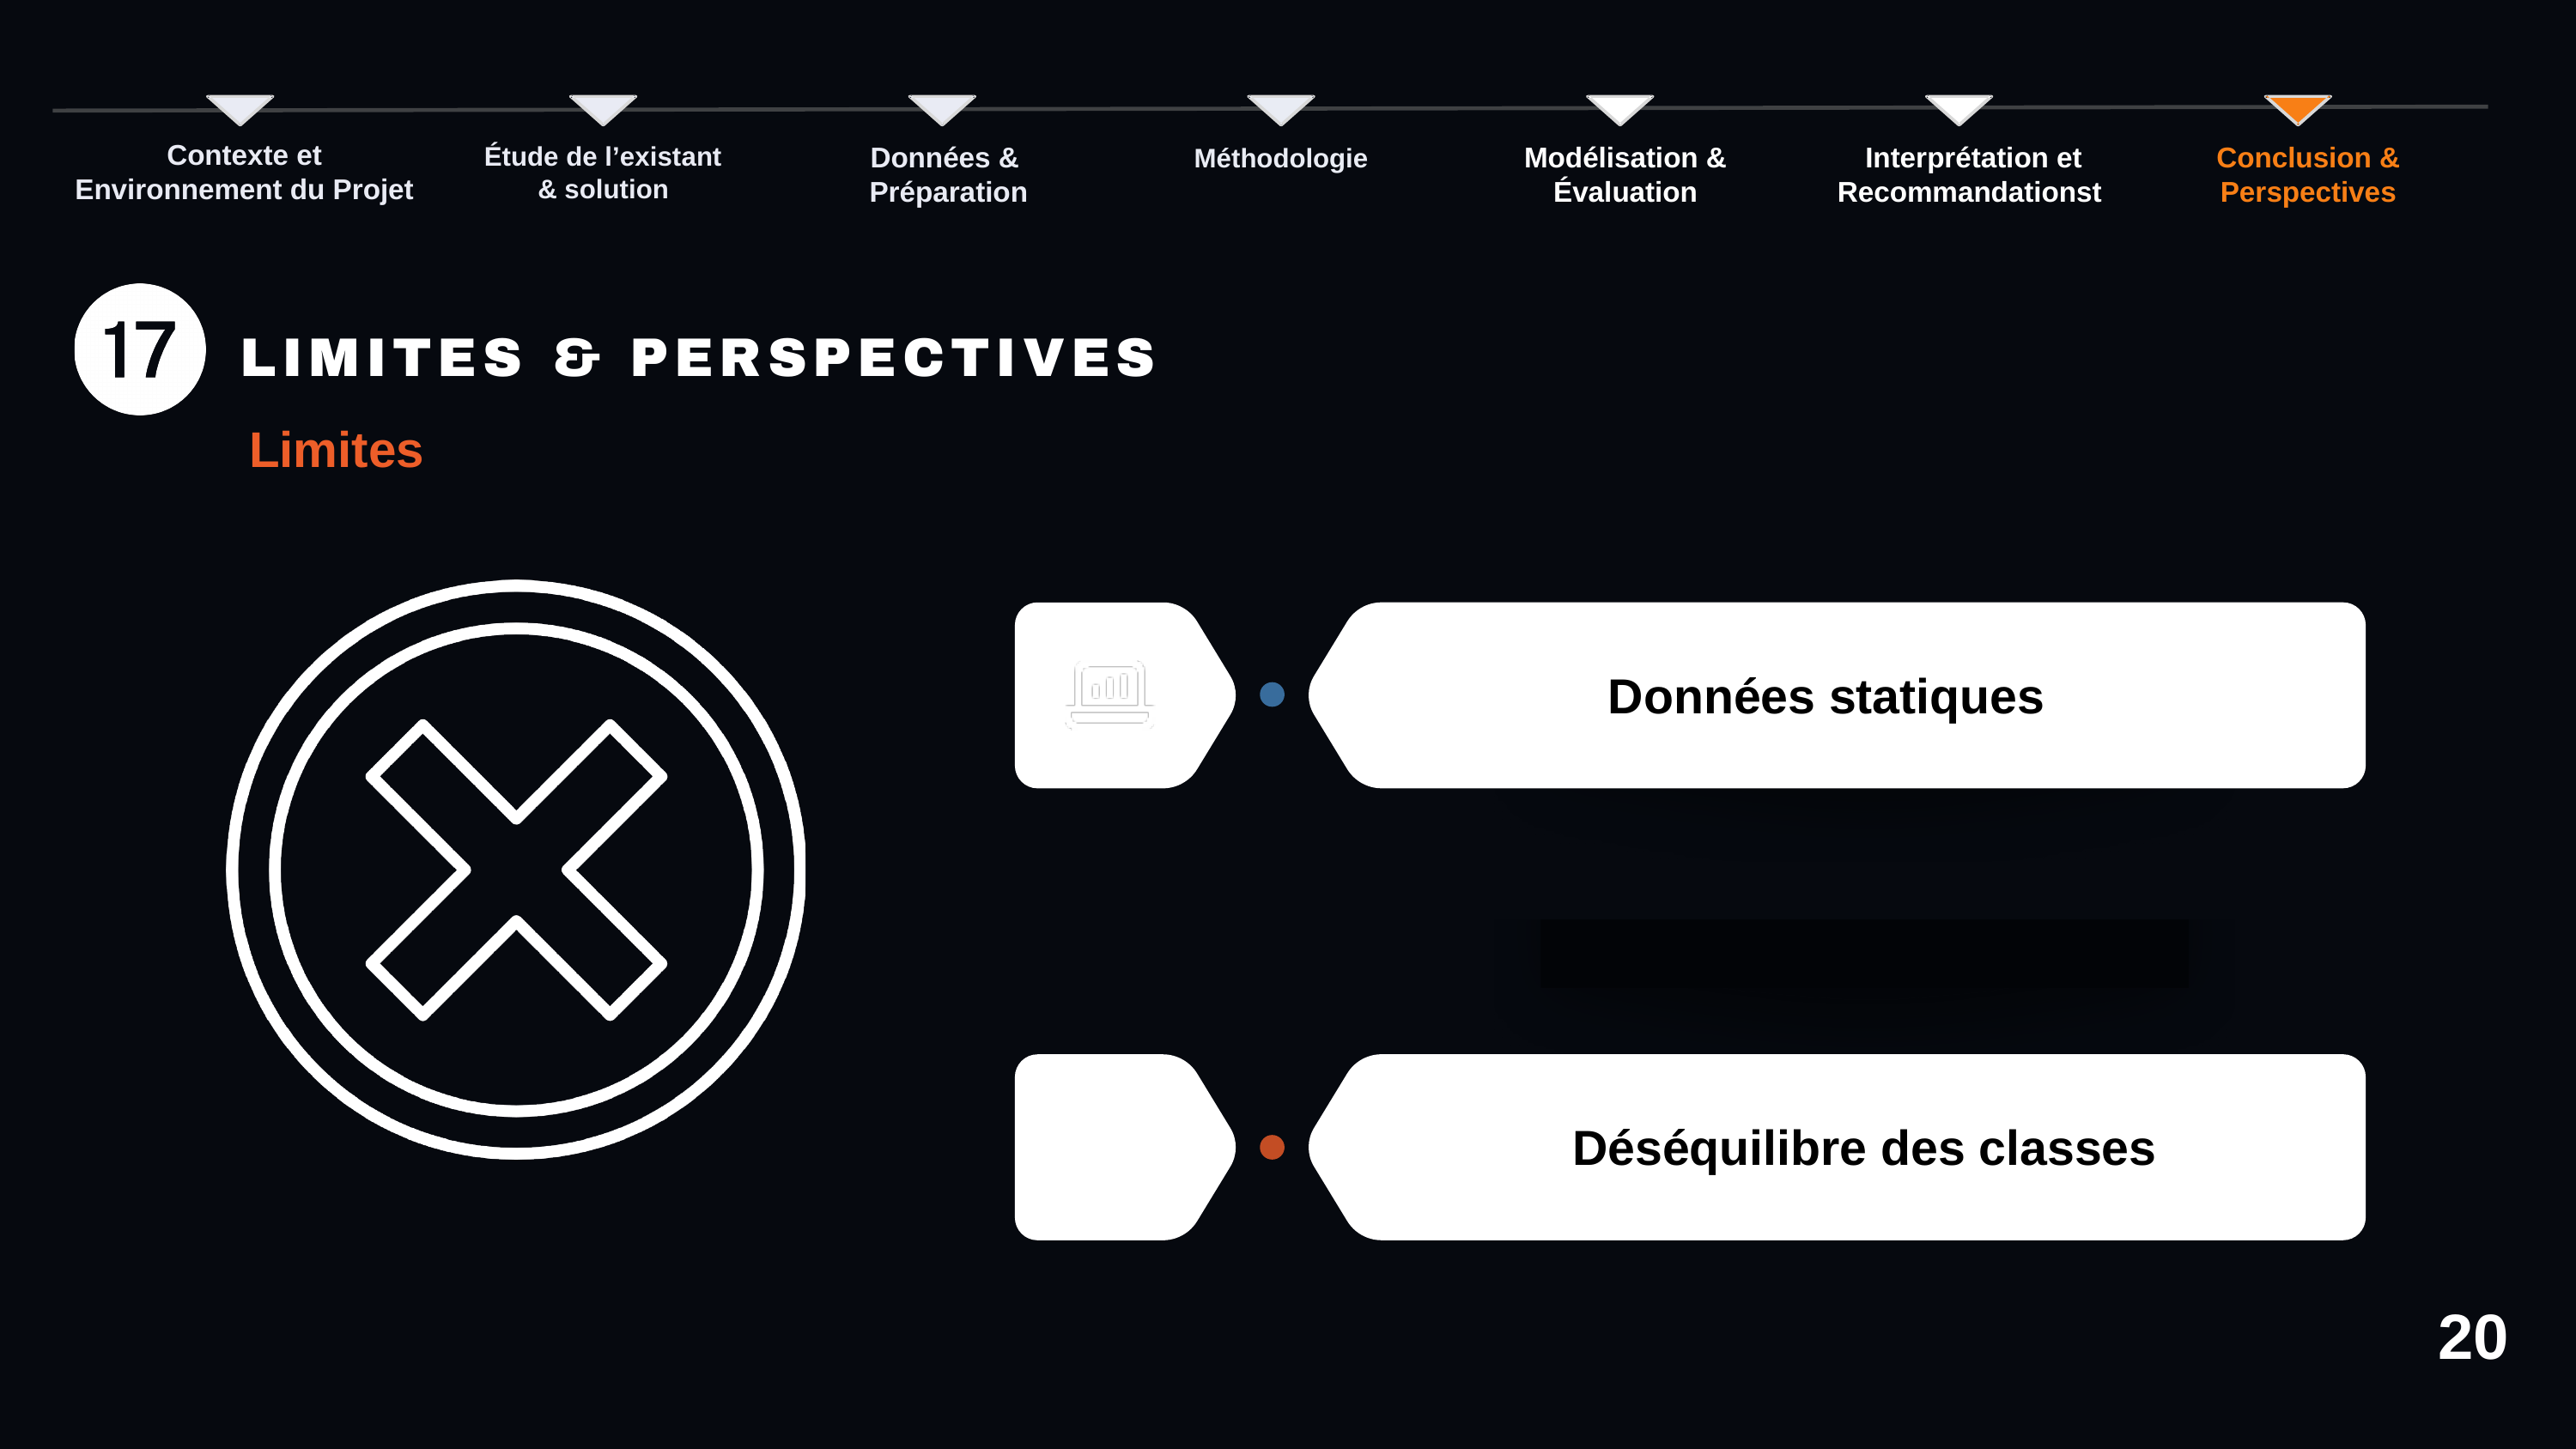

Contexte et Environnement du Projet
Étude de l’existant
 & solution

Données &
 Préparation
Modélisation & Évaluation
 Interprétation et Recommandationst
Conclusion & Perspectives
Méthodologie

LIMITES & PERSPECTIVES
Limites

Données statiques

Déséquilibre des classes

20